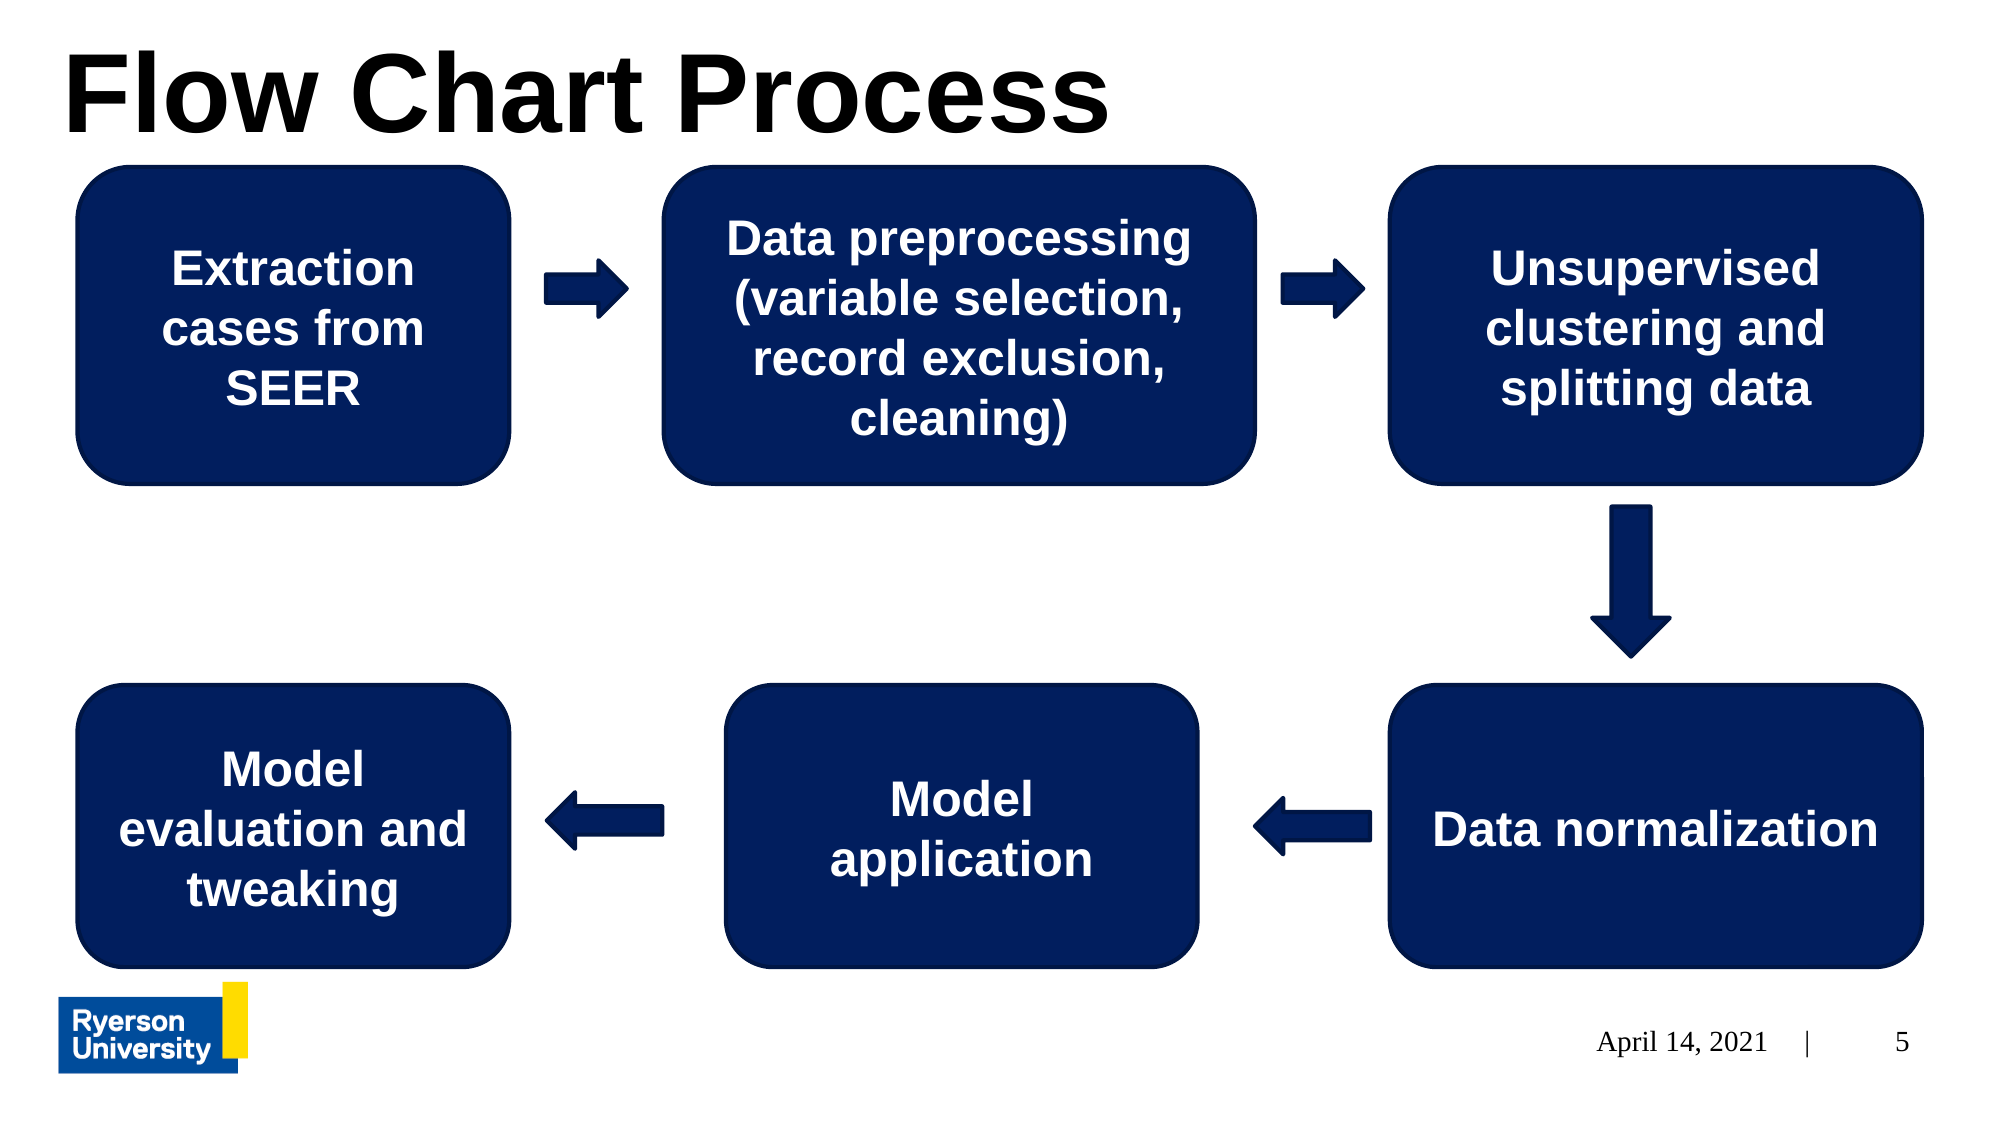

# Flow Chart Process
Data preprocessing (variable selection, record exclusion, cleaning)
Unsupervised clustering and splitting data
Extraction cases from SEER

Model evaluation and tweaking
Model application
Data normalization

April 14, 2021     |
5